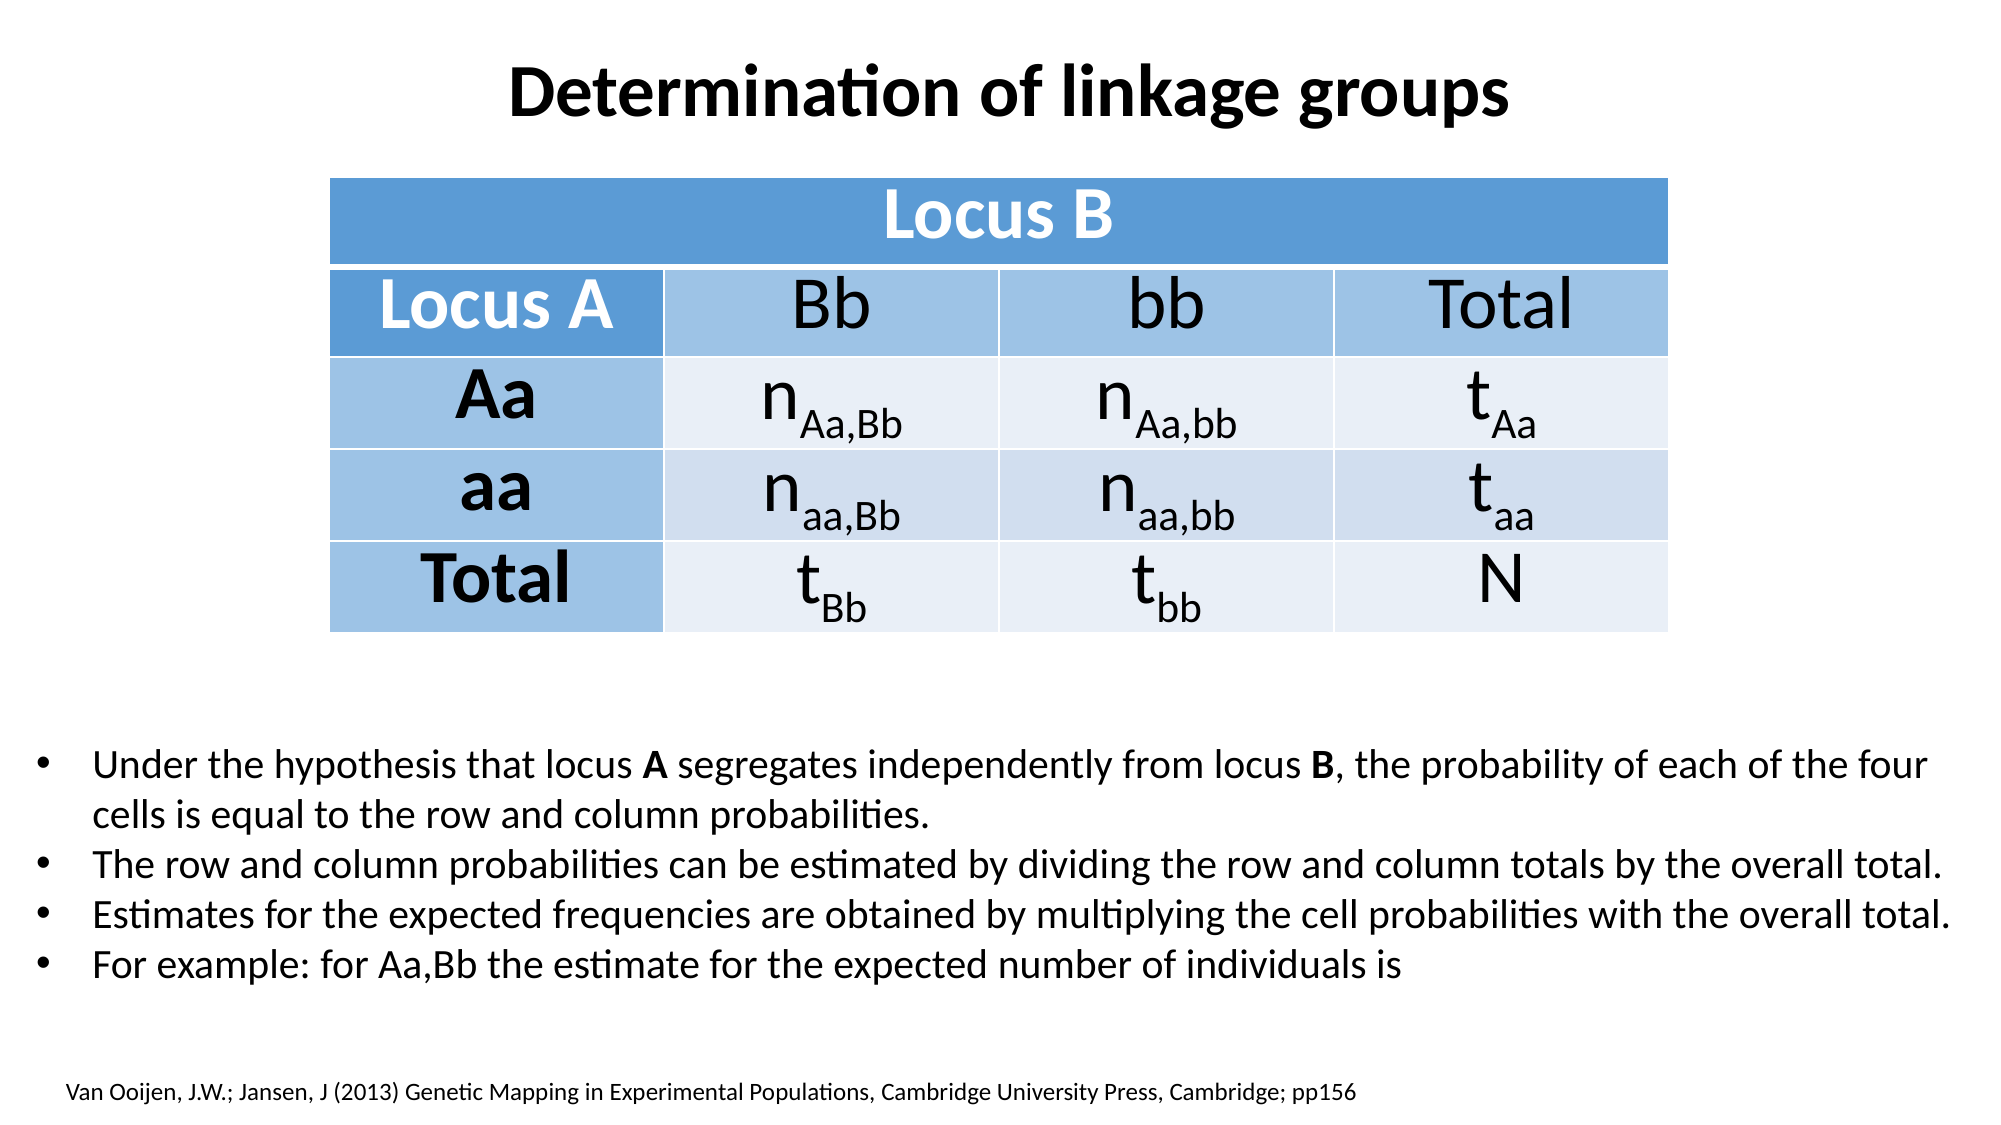

Determination of linkage groups
| Locus B |  |  |  |
| --- | --- | --- | --- |
| Locus A | Bb | bb | Total |
| Aa | nAa,Bb | nAa,bb | tAa |
| aa | naa,Bb | naa,bb | taa |
| Total | tBb | tbb | N |
Under the hypothesis that locus A segregates independently from locus B, the probability of each of the four cells is equal to the row and column probabilities.
The row and column probabilities can be estimated by dividing the row and column totals by the overall total.
Estimates for the expected frequencies are obtained by multiplying the cell probabilities with the overall total.
For example: for Aa,Bb the estimate for the expected number of individuals is
Van Ooijen, J.W.; Jansen, J (2013) Genetic Mapping in Experimental Populations, Cambridge University Press, Cambridge; pp156